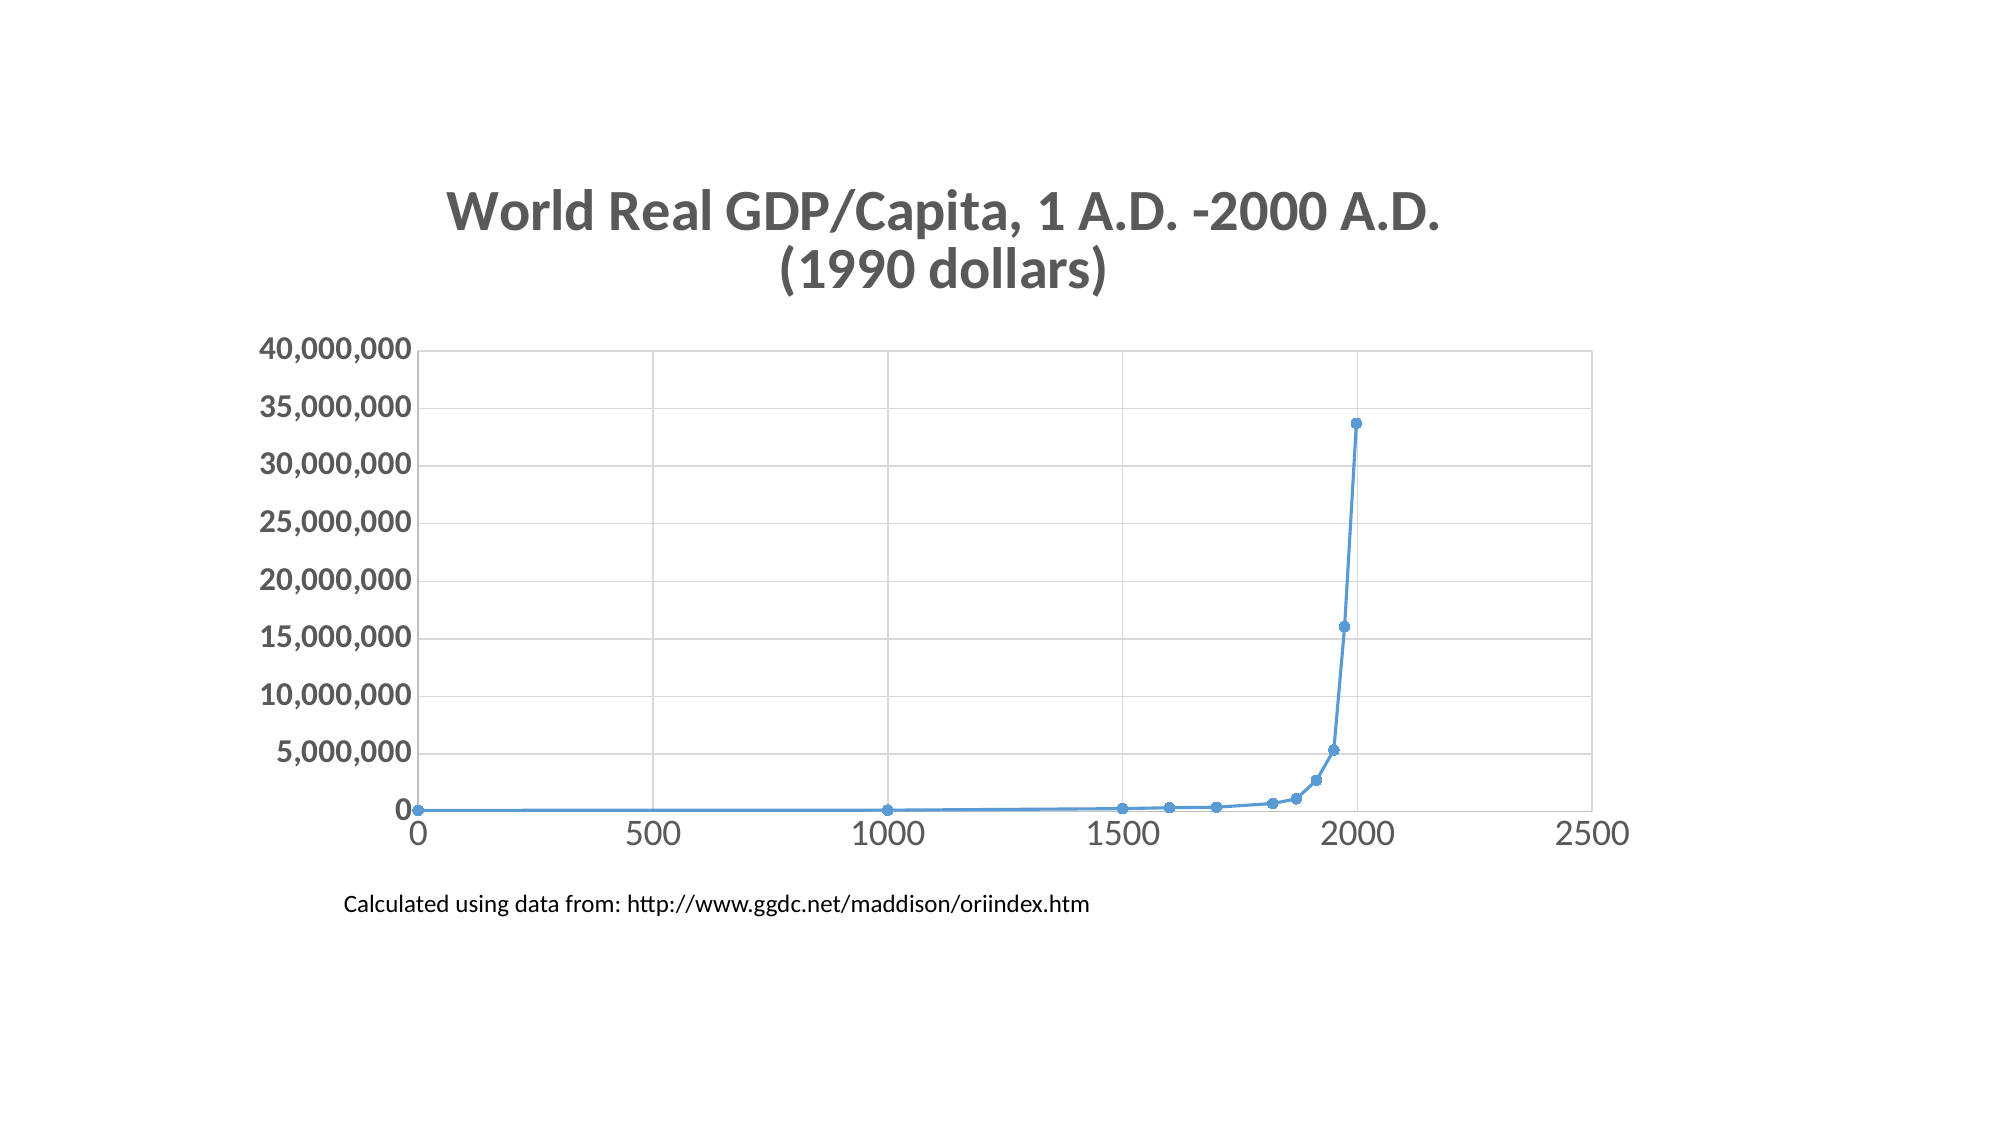

### Chart: World Real GDP/Capita, 1 A.D. -2000 A.D. (1990 dollars)

| Category |  |
|---|---|
Calculated using data from: http://www.ggdc.net/maddison/oriindex.htm